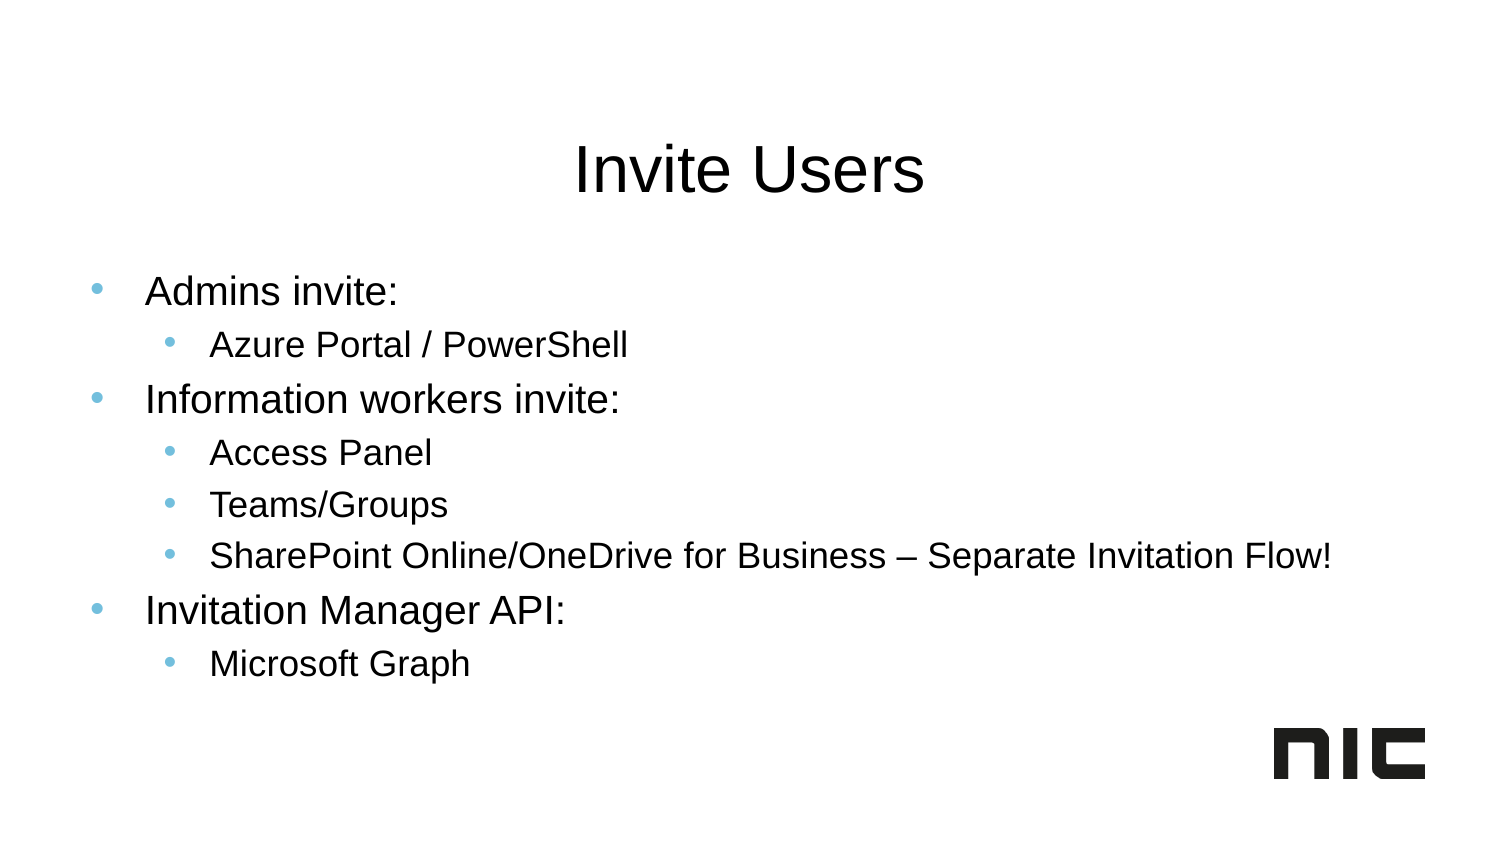

# Invite Users
Admins invite:
Azure Portal / PowerShell
Information workers invite:
Access Panel
Teams/Groups
SharePoint Online/OneDrive for Business – Separate Invitation Flow!
Invitation Manager API:
Microsoft Graph